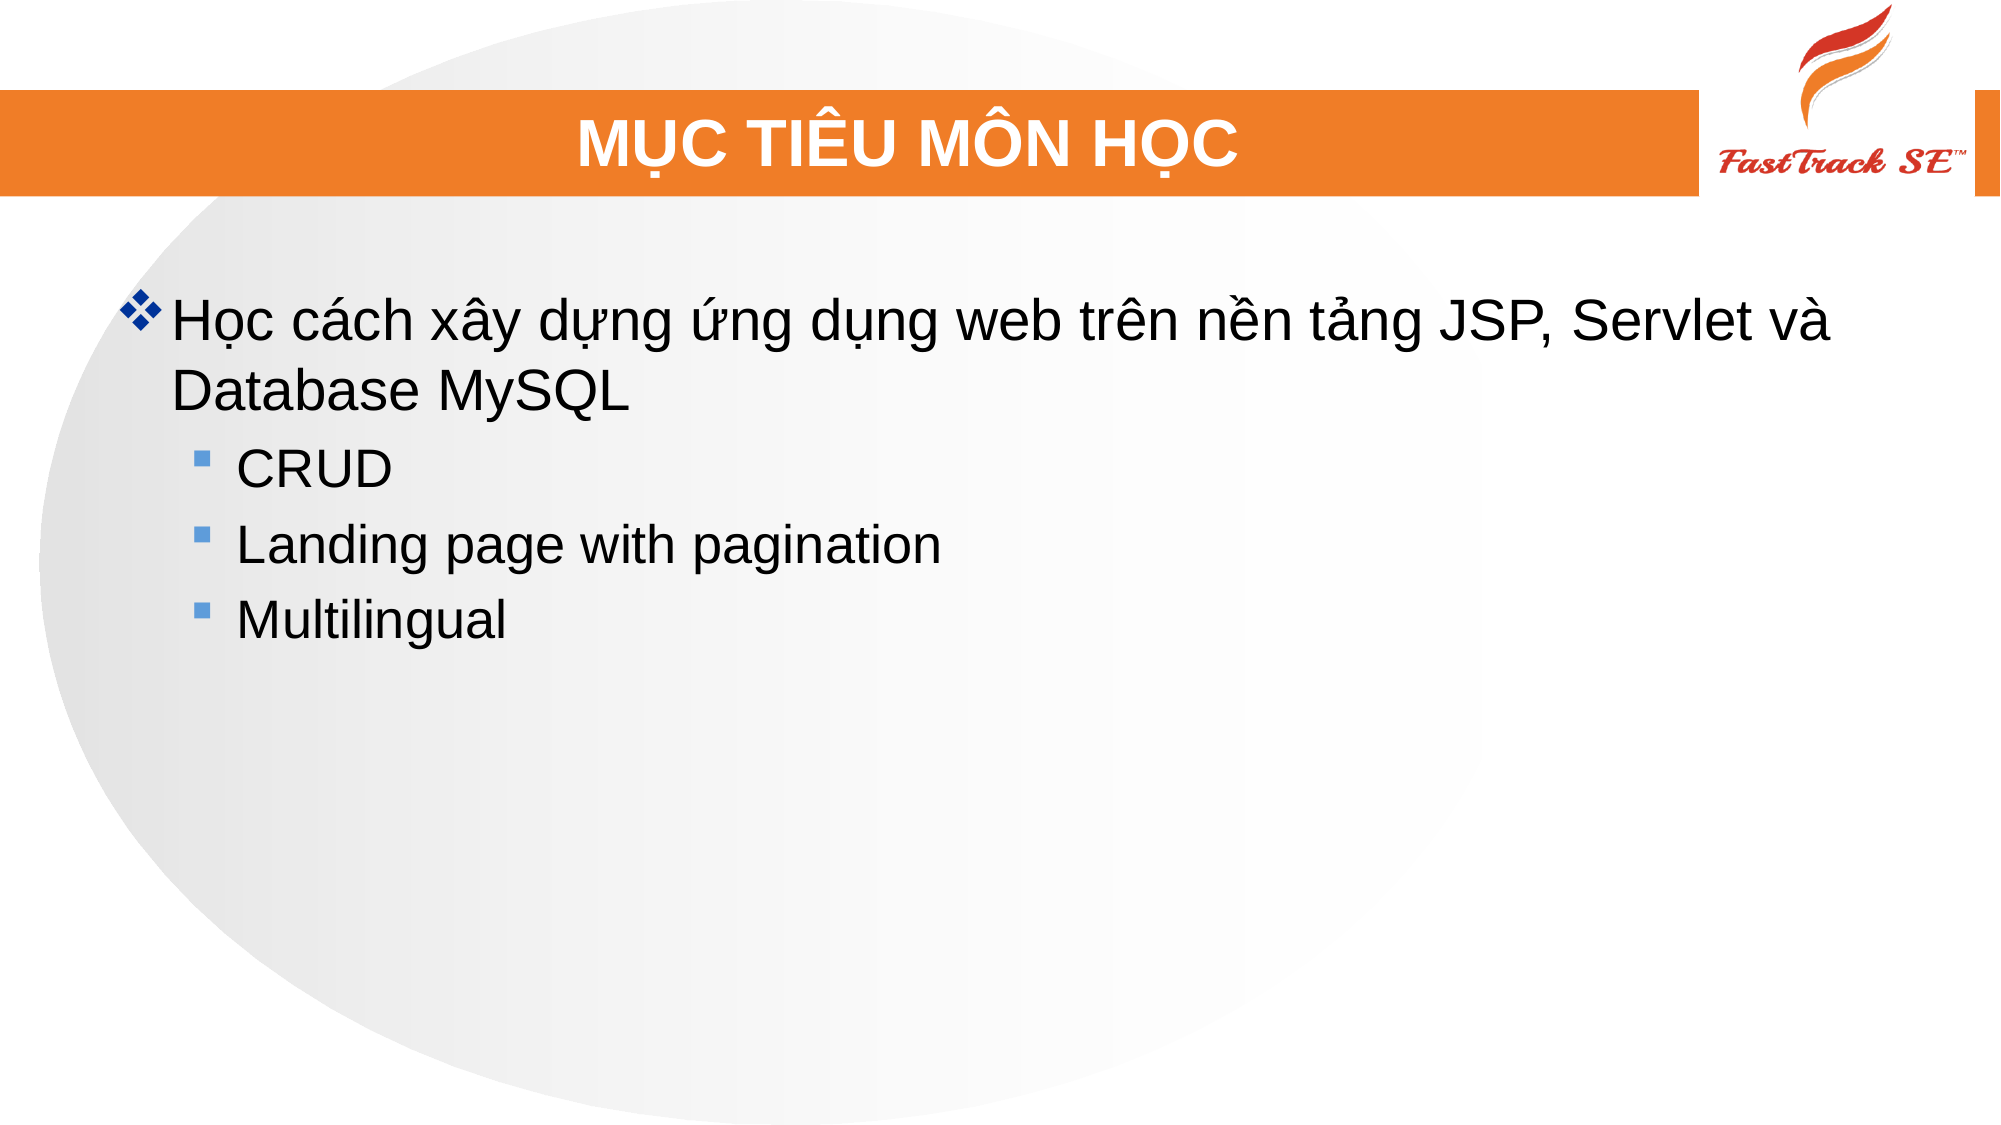

# MỤC TIÊU MÔN HỌC
Học cách xây dựng ứng dụng web trên nền tảng JSP, Servlet và Database MySQL
CRUD
Landing page with pagination
Multilingual